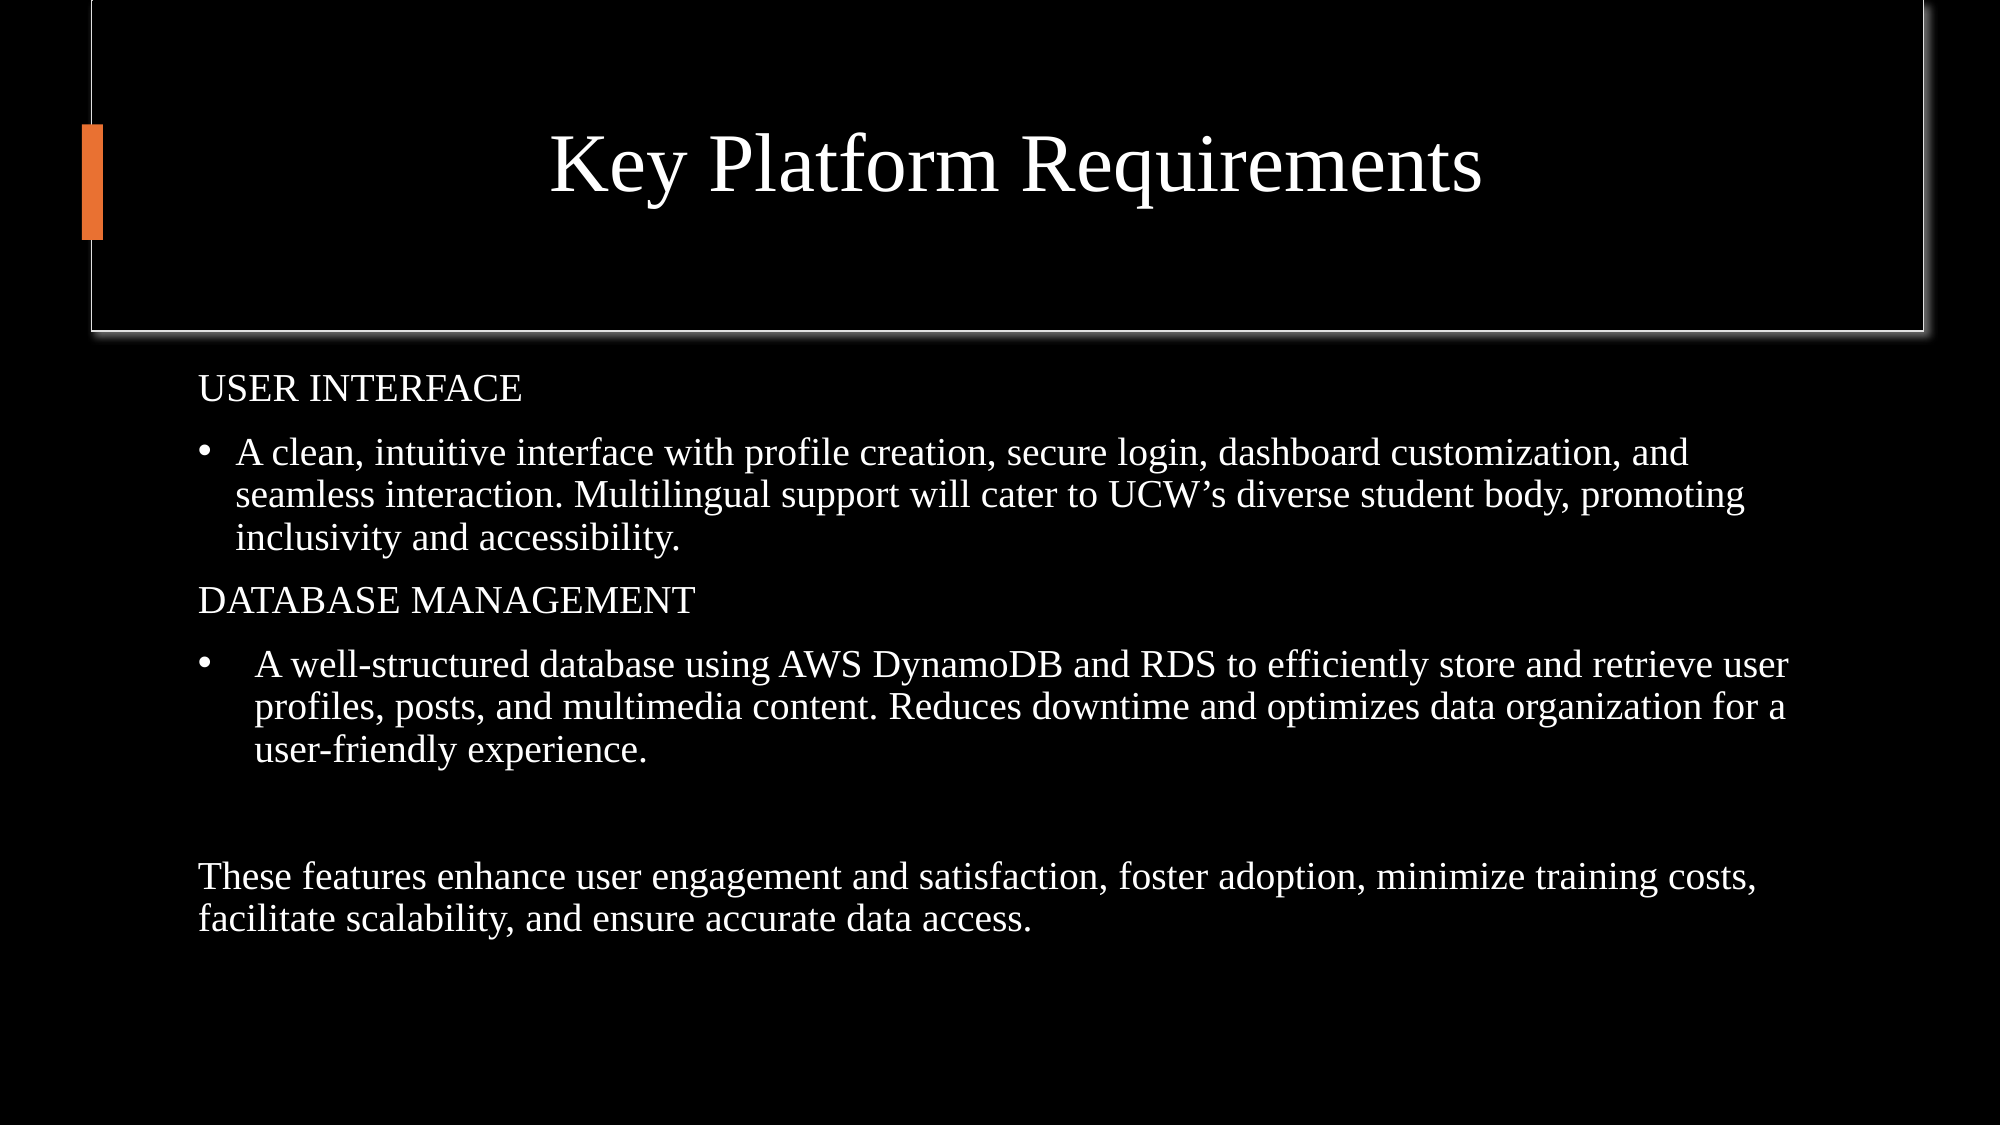

# Key Platform Requirements

USER INTERFACE
A clean, intuitive interface with profile creation, secure login, dashboard customization, and seamless interaction. Multilingual support will cater to UCW’s diverse student body, promoting inclusivity and accessibility.
DATABASE MANAGEMENT
A well-structured database using AWS DynamoDB and RDS to efficiently store and retrieve user profiles, posts, and multimedia content. Reduces downtime and optimizes data organization for a user-friendly experience.

These features enhance user engagement and satisfaction, foster adoption, minimize training costs, facilitate scalability, and ensure accurate data access.